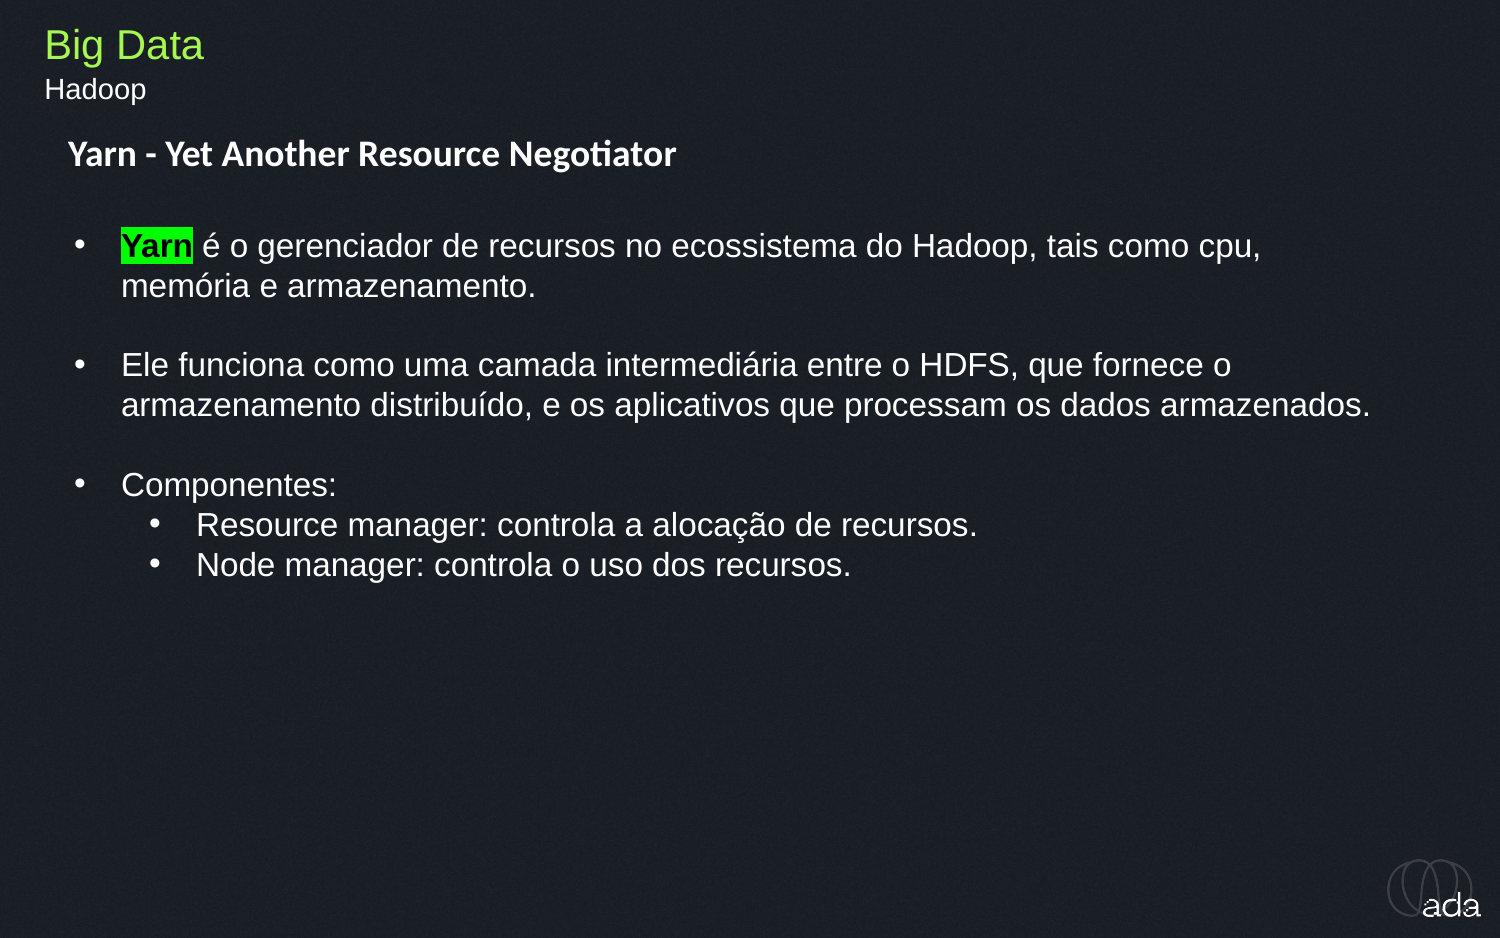

Big Data
Hadoop
Yarn - Yet Another Resource Negotiator
Yarn é o gerenciador de recursos no ecossistema do Hadoop, tais como cpu, memória e armazenamento.

Ele funciona como uma camada intermediária entre o HDFS, que fornece o armazenamento distribuído, e os aplicativos que processam os dados armazenados.

Componentes:
Resource manager: controla a alocação de recursos.
Node manager: controla o uso dos recursos.